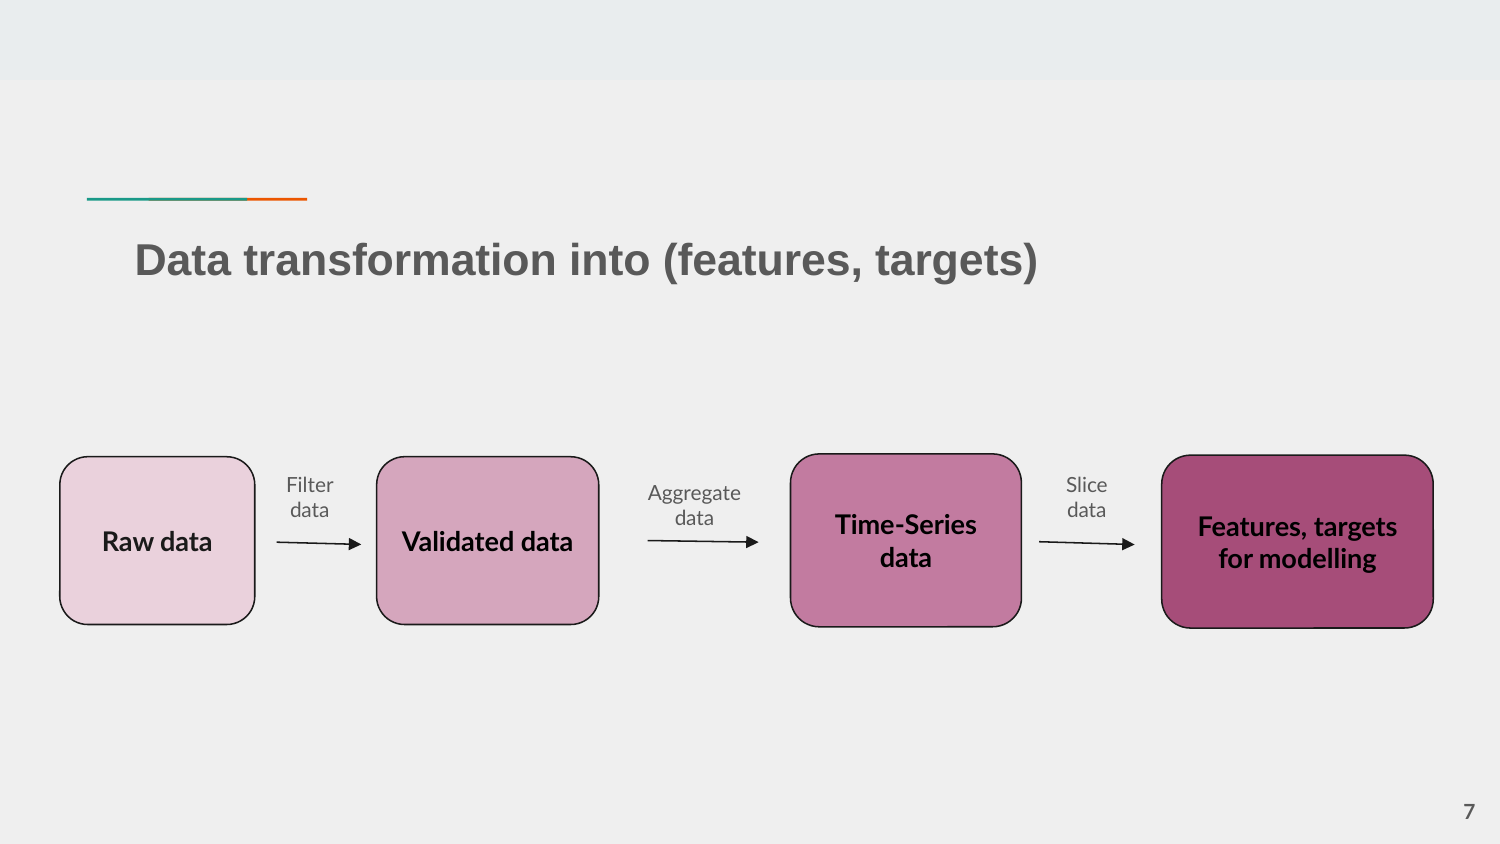

# Data transformation into (features, targets)
Time-Series data
Features, targets for modelling
Raw data
Filter data
Validated data
Slice data
Aggregate data
7